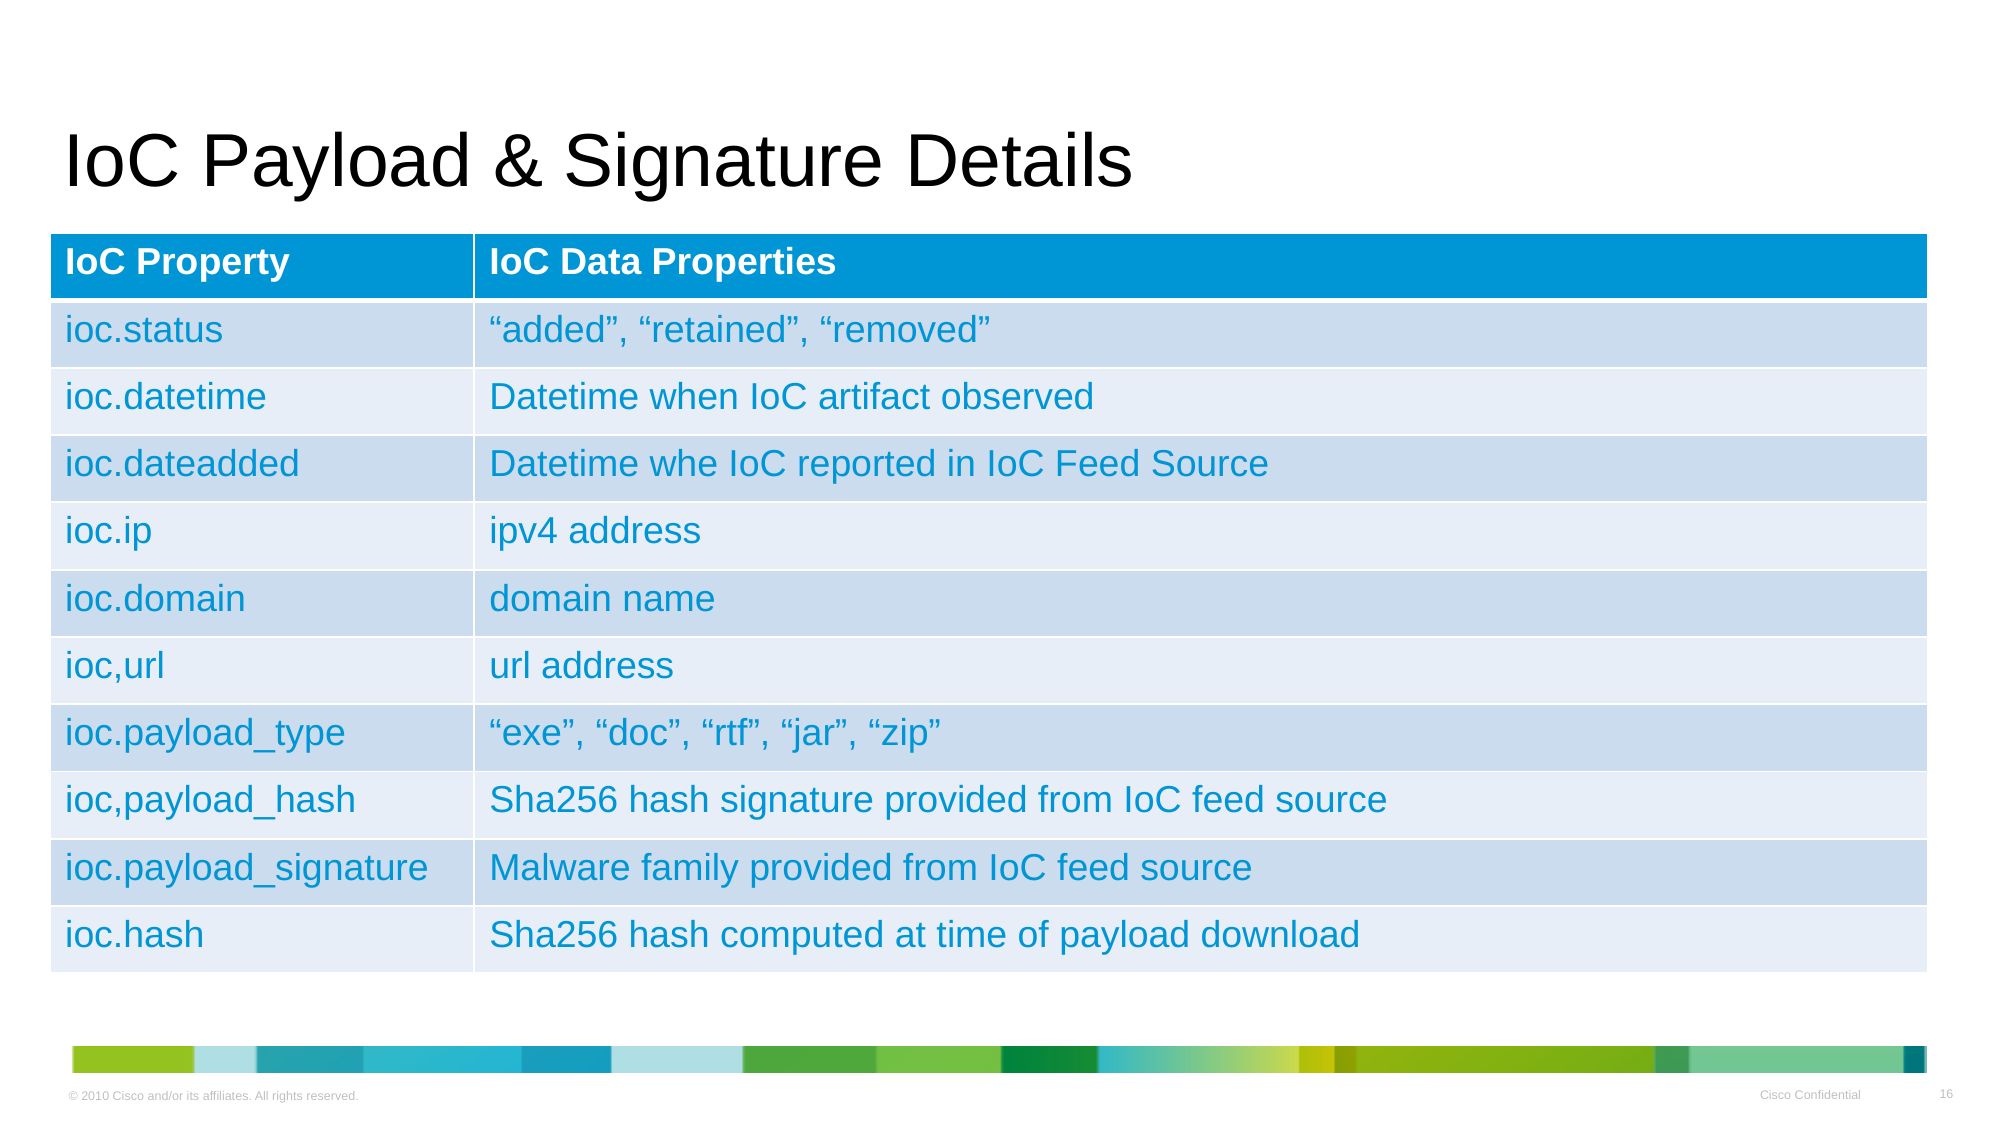

# IoC Payload & Signature Details
| IoC Property | IoC Data Properties |
| --- | --- |
| ioc.status | “added”, “retained”, “removed” |
| ioc.datetime | Datetime when IoC artifact observed |
| ioc.dateadded | Datetime whe IoC reported in IoC Feed Source |
| ioc.ip | ipv4 address |
| ioc.domain | domain name |
| ioc,url | url address |
| ioc.payload\_type | “exe”, “doc”, “rtf”, “jar”, “zip” |
| ioc,payload\_hash | Sha256 hash signature provided from IoC feed source |
| ioc.payload\_signature | Malware family provided from IoC feed source |
| ioc.hash | Sha256 hash computed at time of payload download |